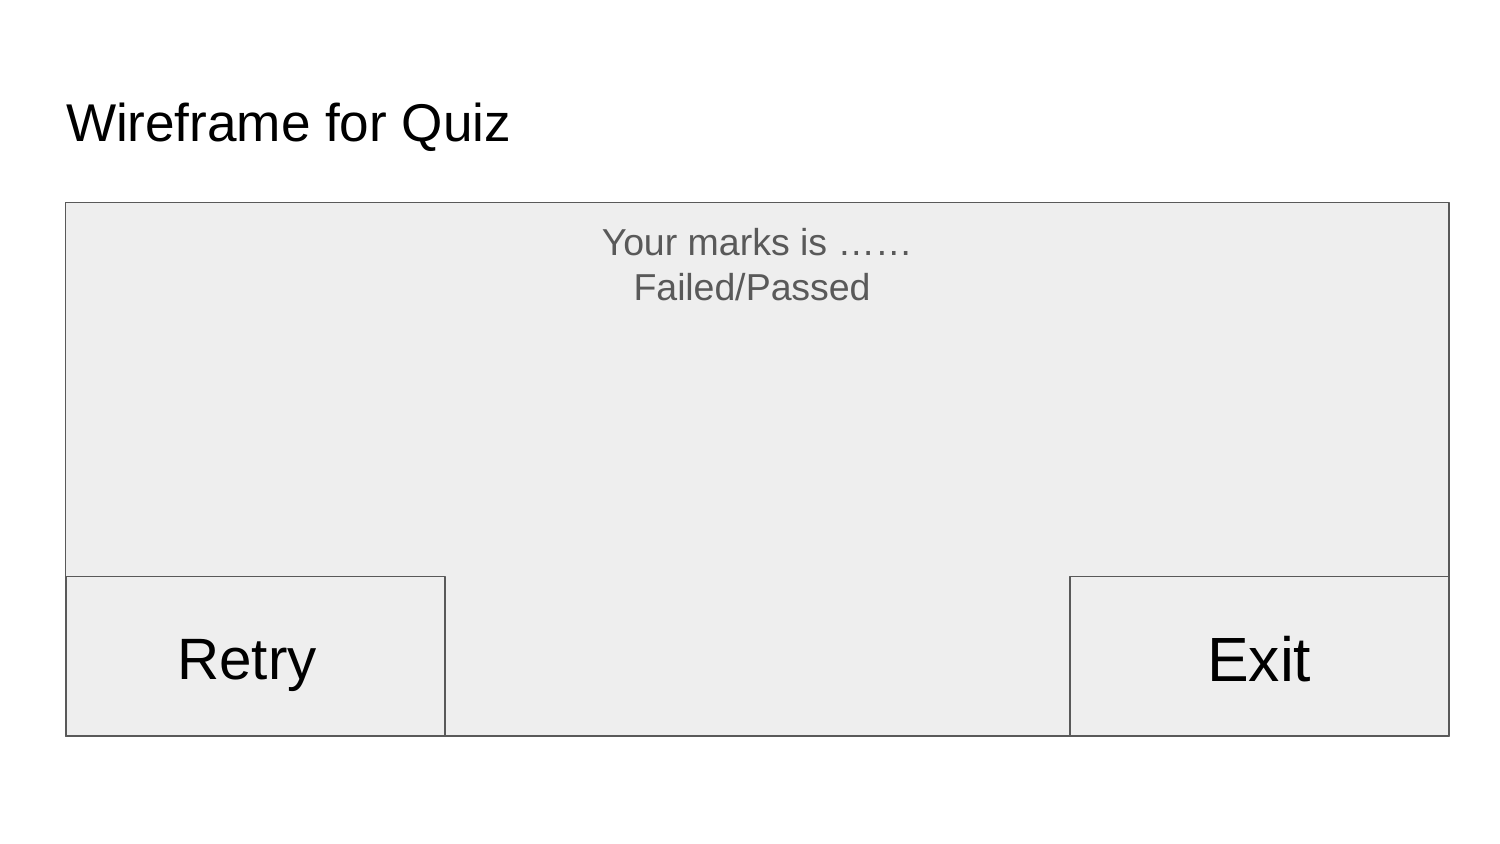

# Wireframe for Quiz

Your marks is ……
Failed/Passed

Retry
Exit